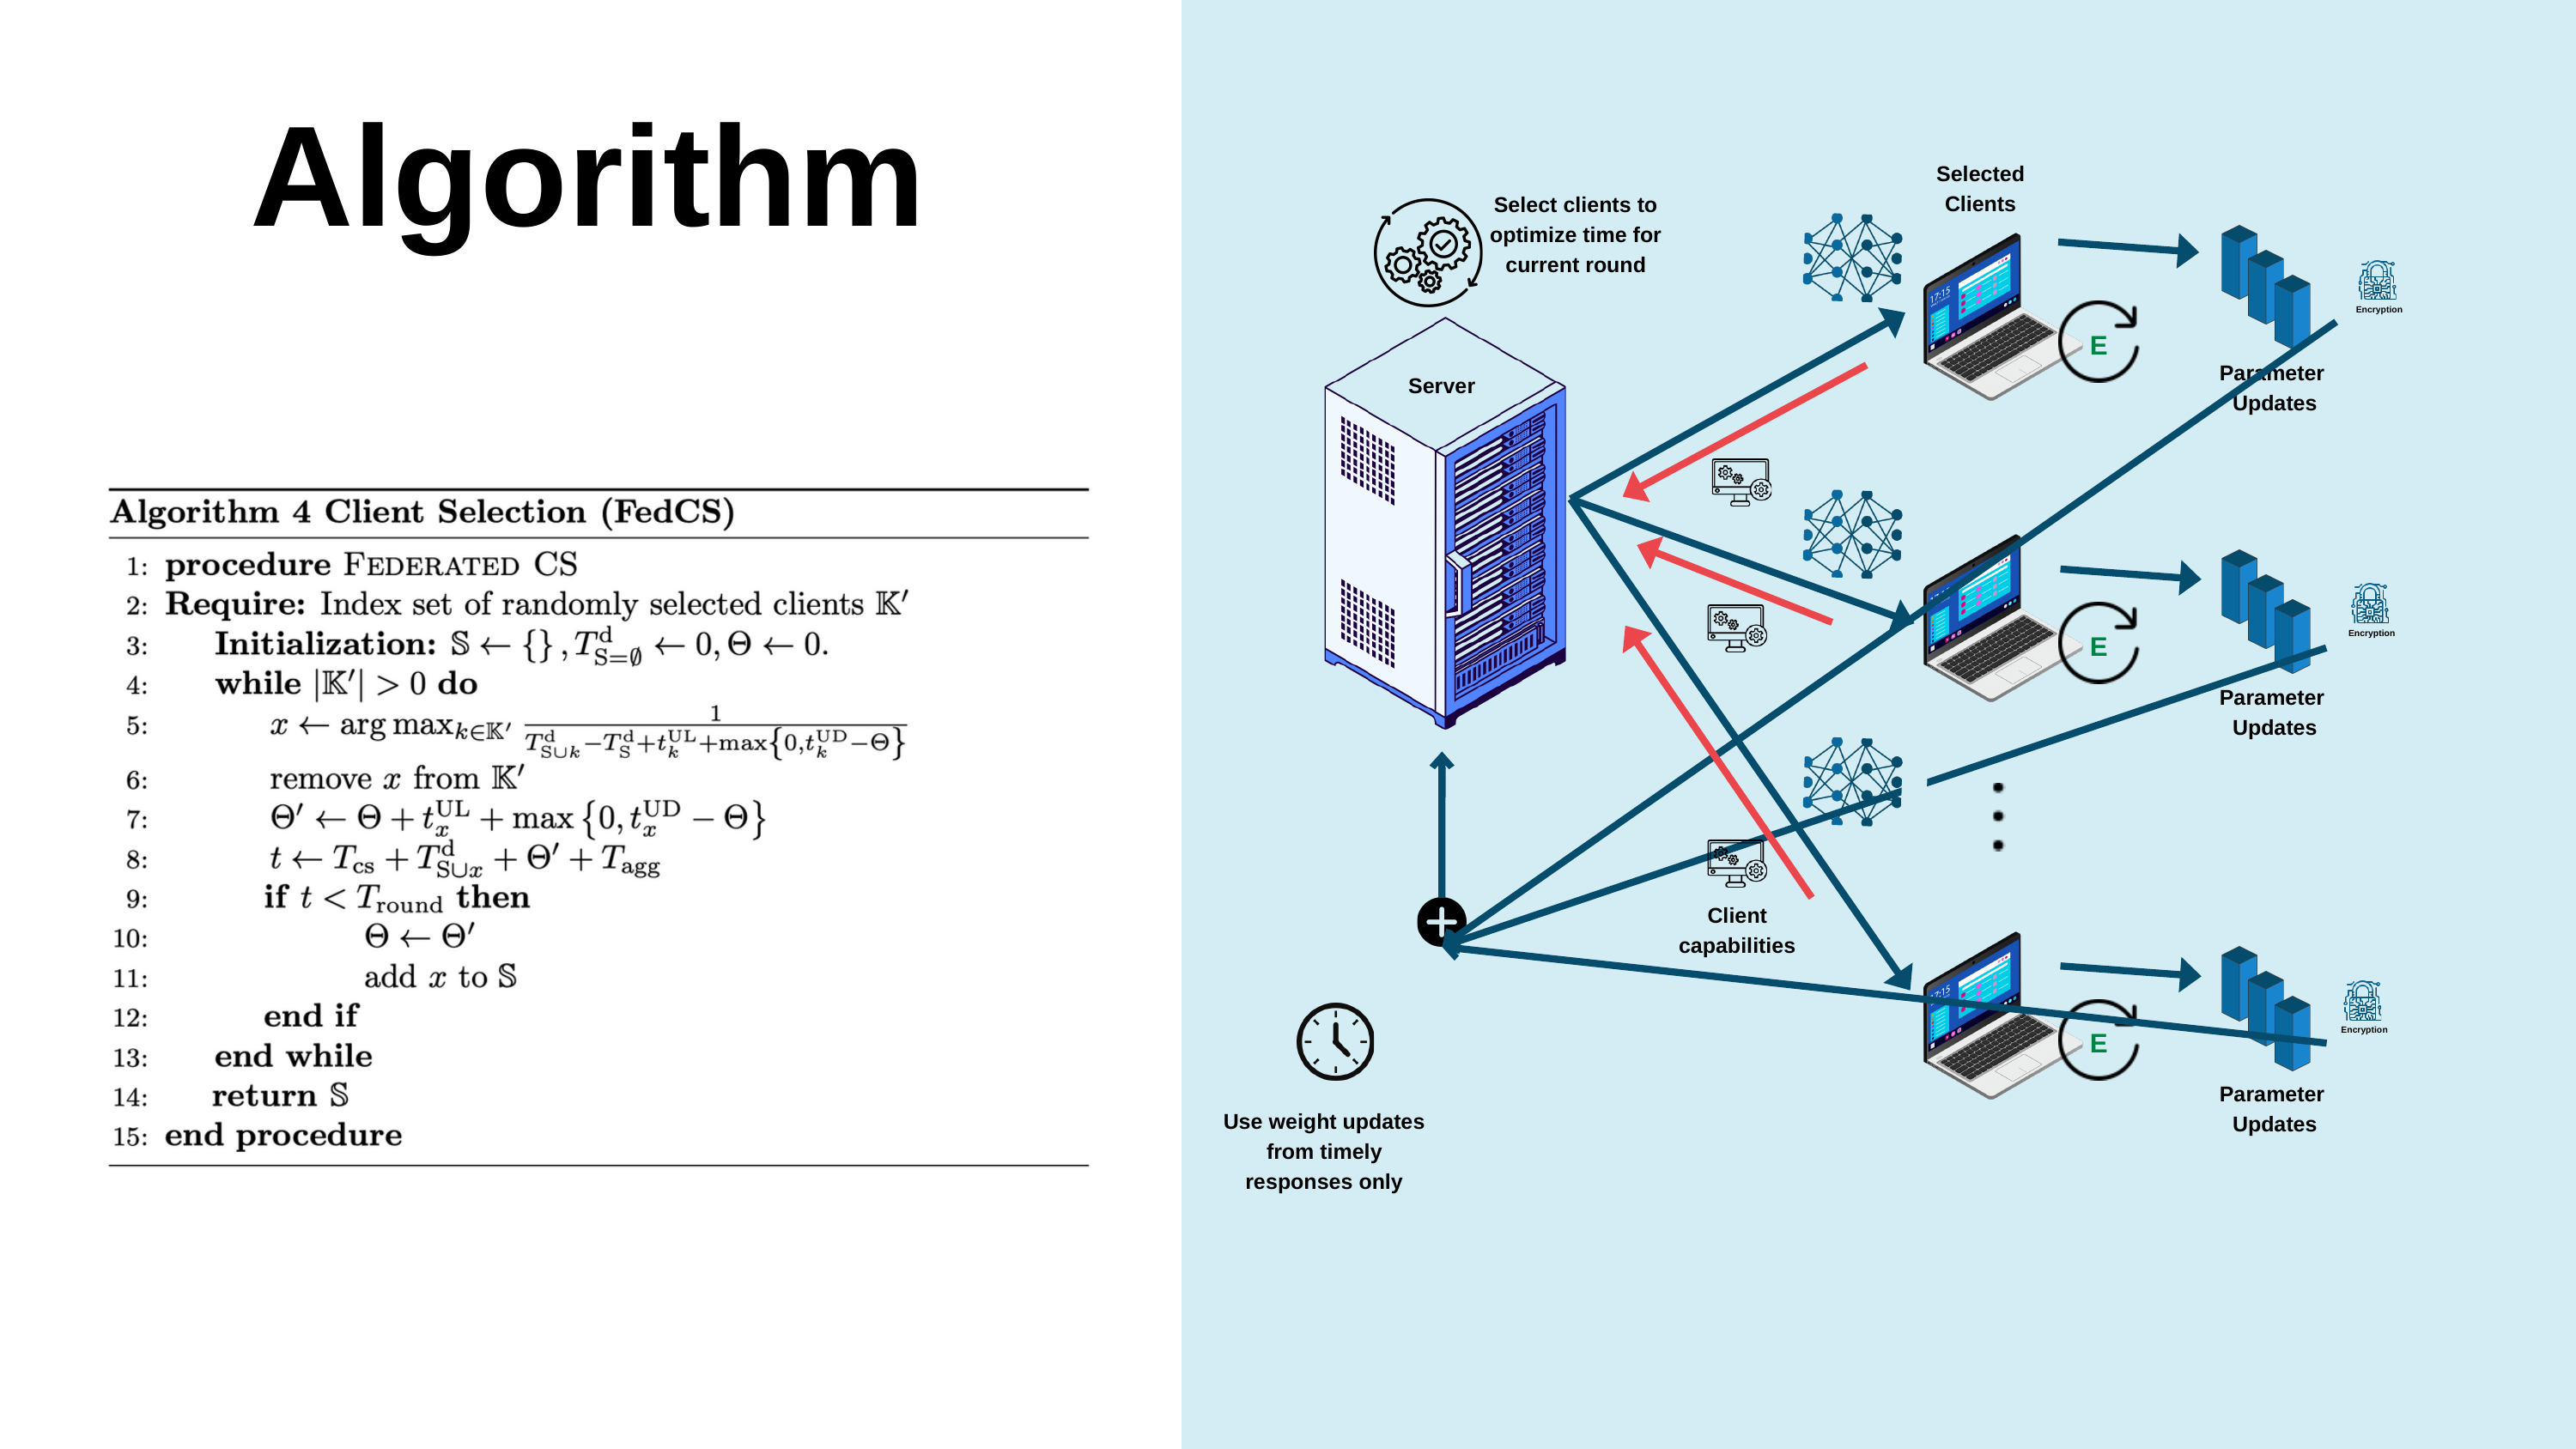

Algorithm
Selected Clients
Select clients to optimize time for current round

Encryption

E
Parameter
Updates

Server

E

Encryption

Parameter
Updates

Client capabilities

E
Encryption
Parameter
Updates
Use weight updates from timely responses only